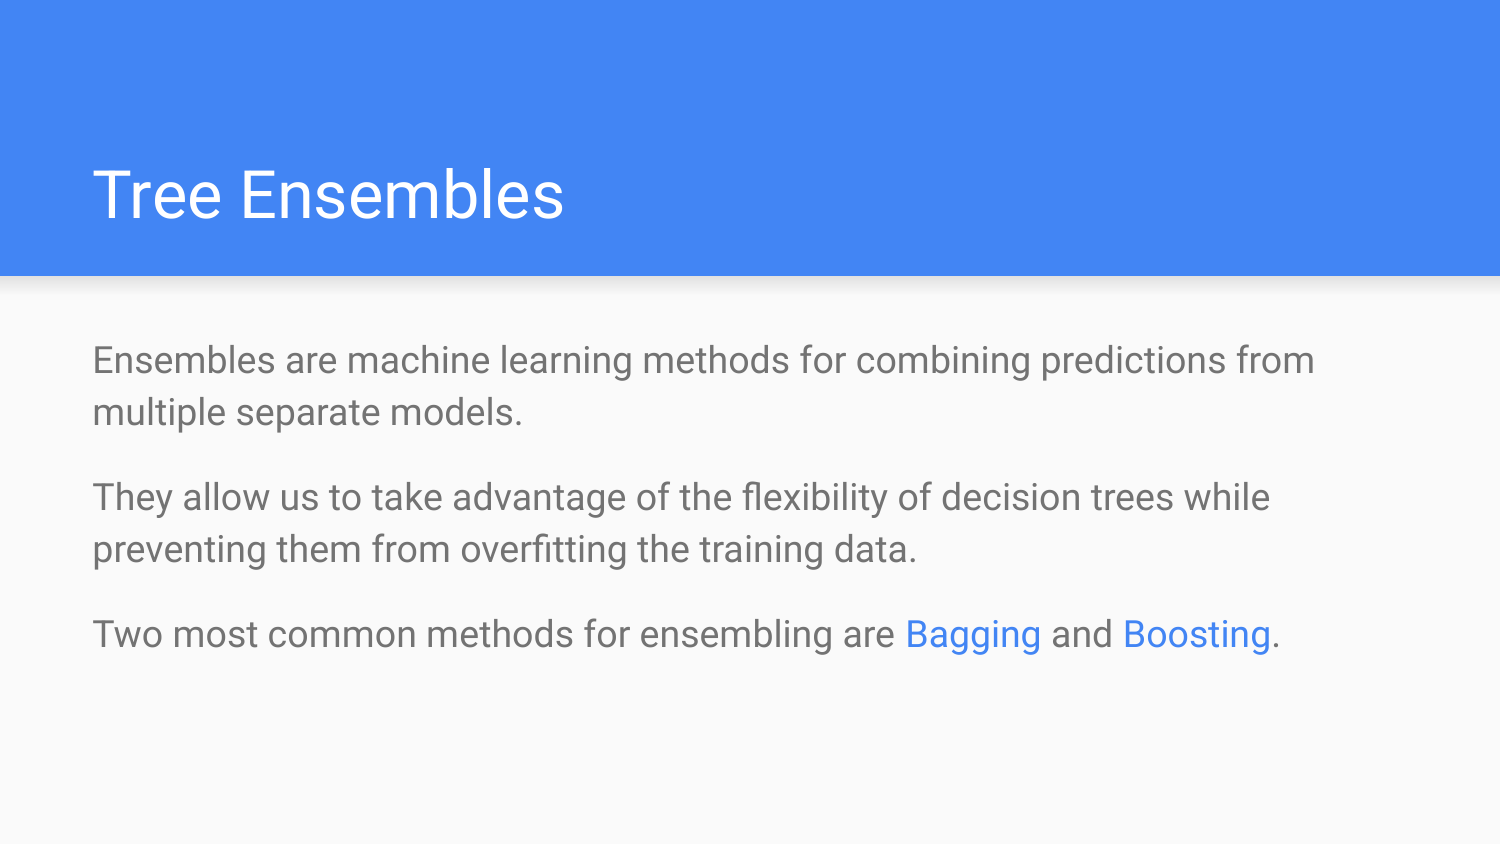

# Tree Ensembles
Ensembles are machine learning methods for combining predictions from multiple separate models.
They allow us to take advantage of the flexibility of decision trees while preventing them from overfitting the training data.
Two most common methods for ensembling are Bagging and Boosting.